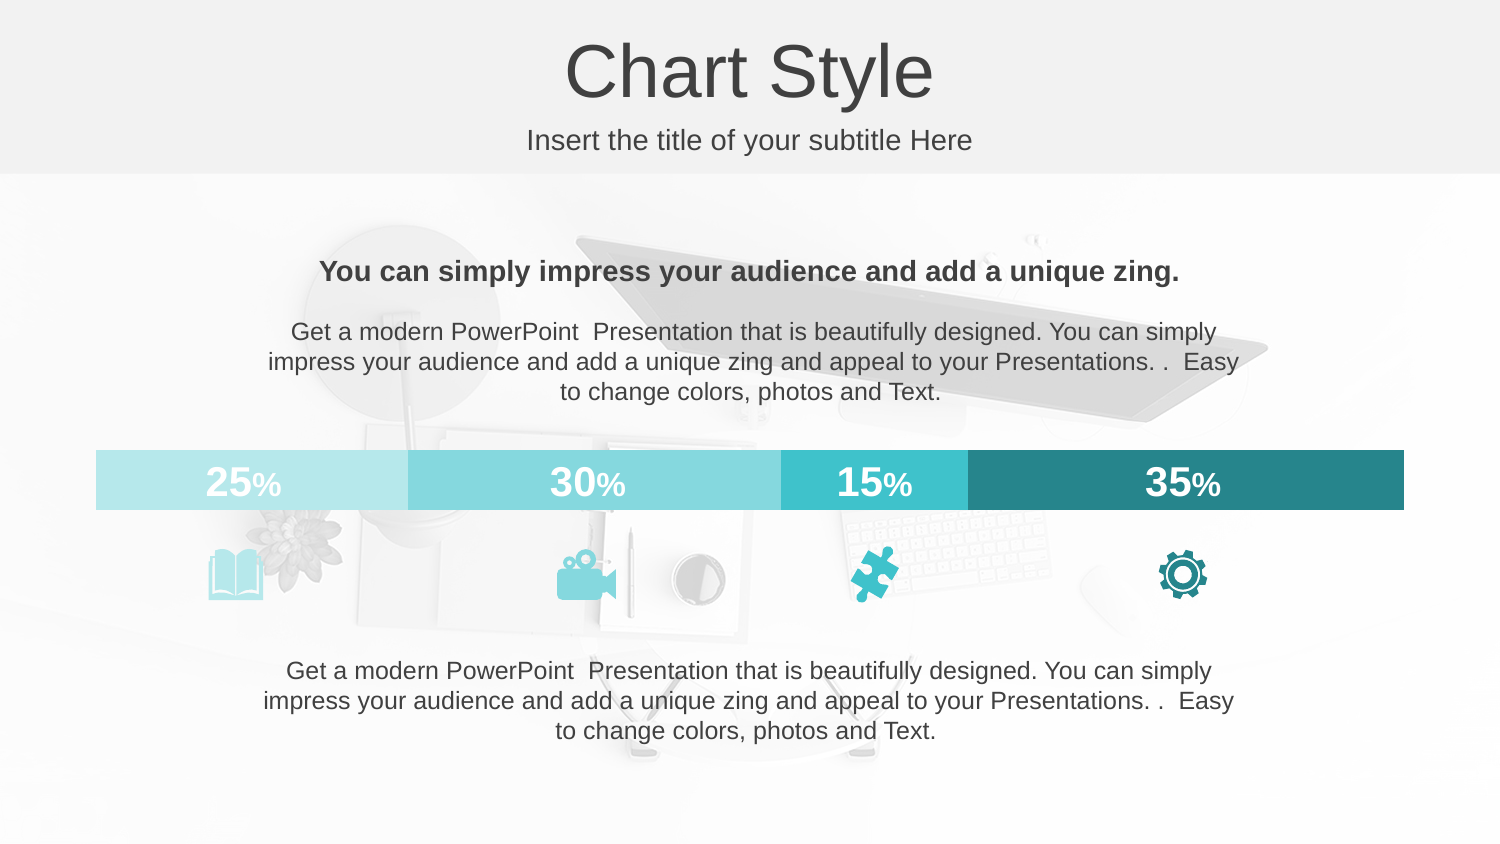

Chart Style
Insert the title of your subtitle Here
You can simply impress your audience and add a unique zing.
Get a modern PowerPoint  Presentation that is beautifully designed. You can simply impress your audience and add a unique zing and appeal to your Presentations. .  Easy to change colors, photos and Text.

### Chart

| Category | Series 1 | Series 2 | Series 3 | Series 4 |
|---|---|---|---|---|
| Category 1 | 25.0 | 30.0 | 15.0 | 35.0 |
25%
30%
15%
35%

Get a modern PowerPoint  Presentation that is beautifully designed. You can simply impress your audience and add a unique zing and appeal to your Presentations. .  Easy to change colors, photos and Text.